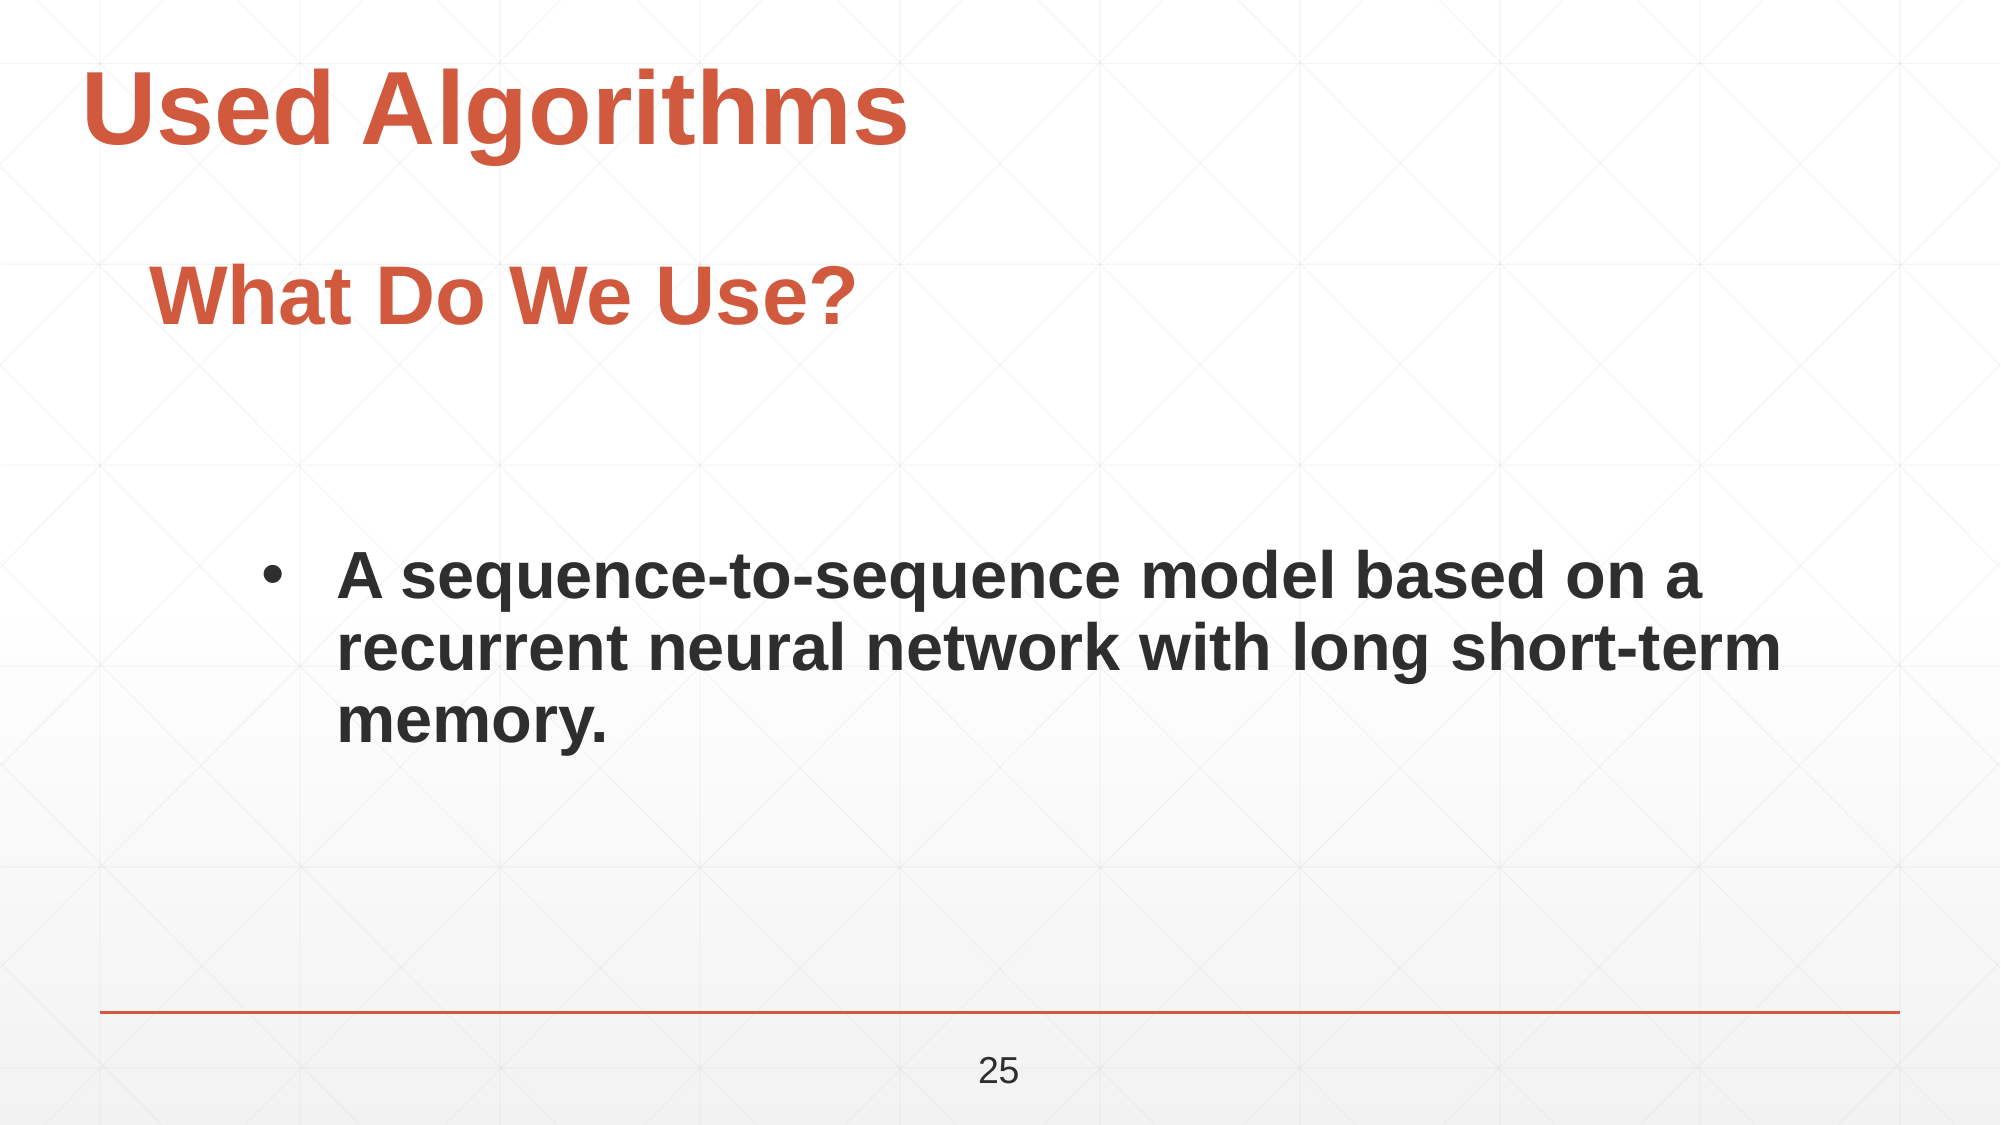

Used Algorithms
What Do We Use?
A sequence-to-sequence model based on a recurrent neural network with long short-term memory.
25